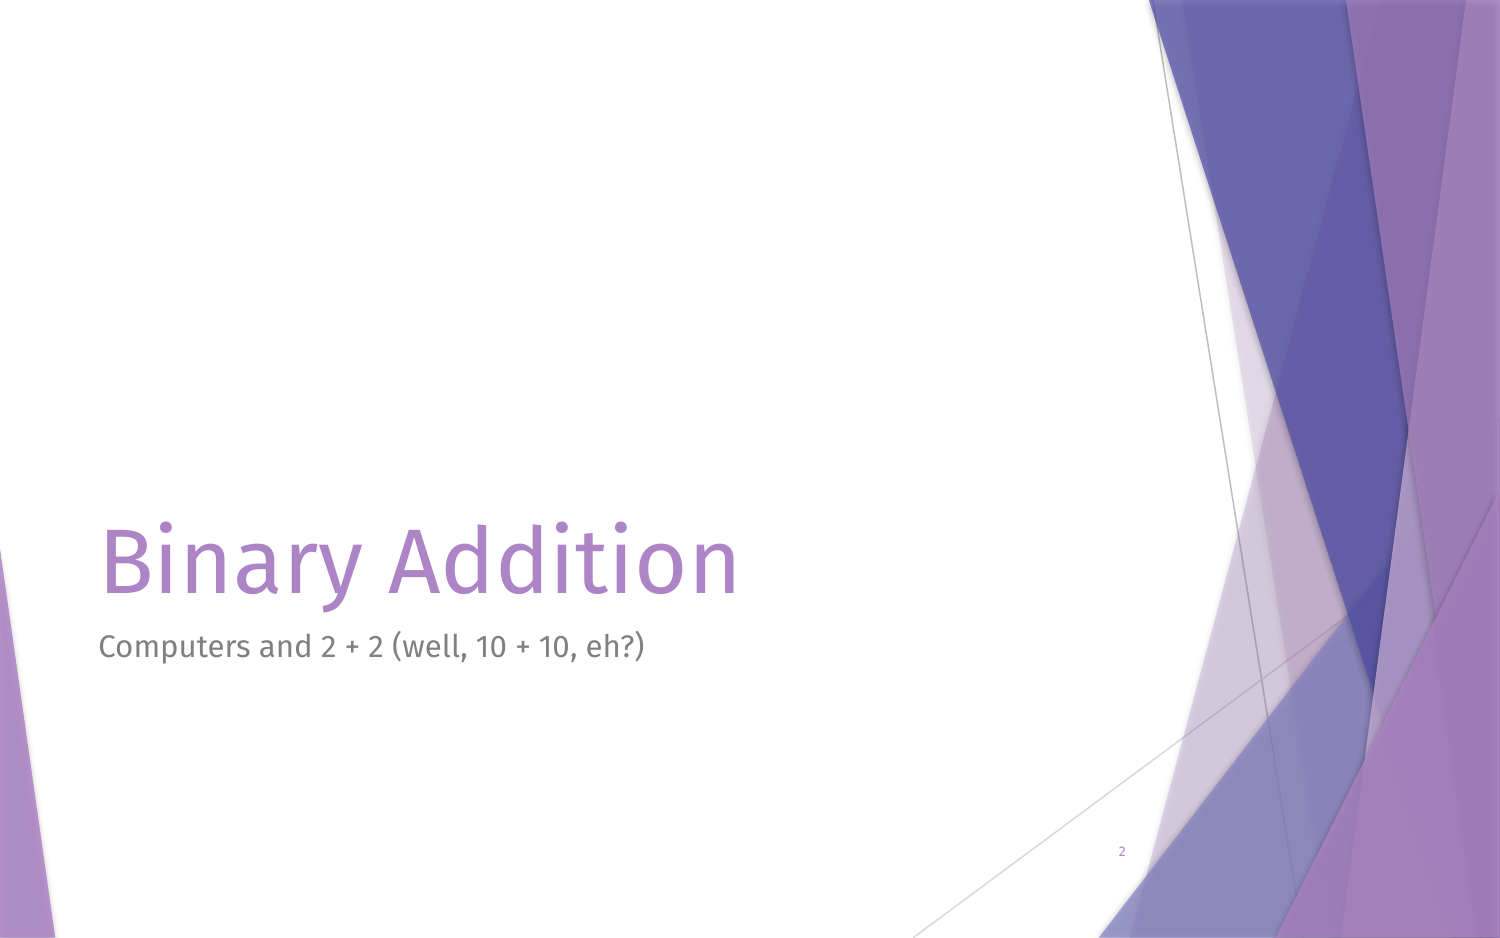

# Binary Addition
Computers and 2 + 2 (well, 10 + 10, eh?)
2